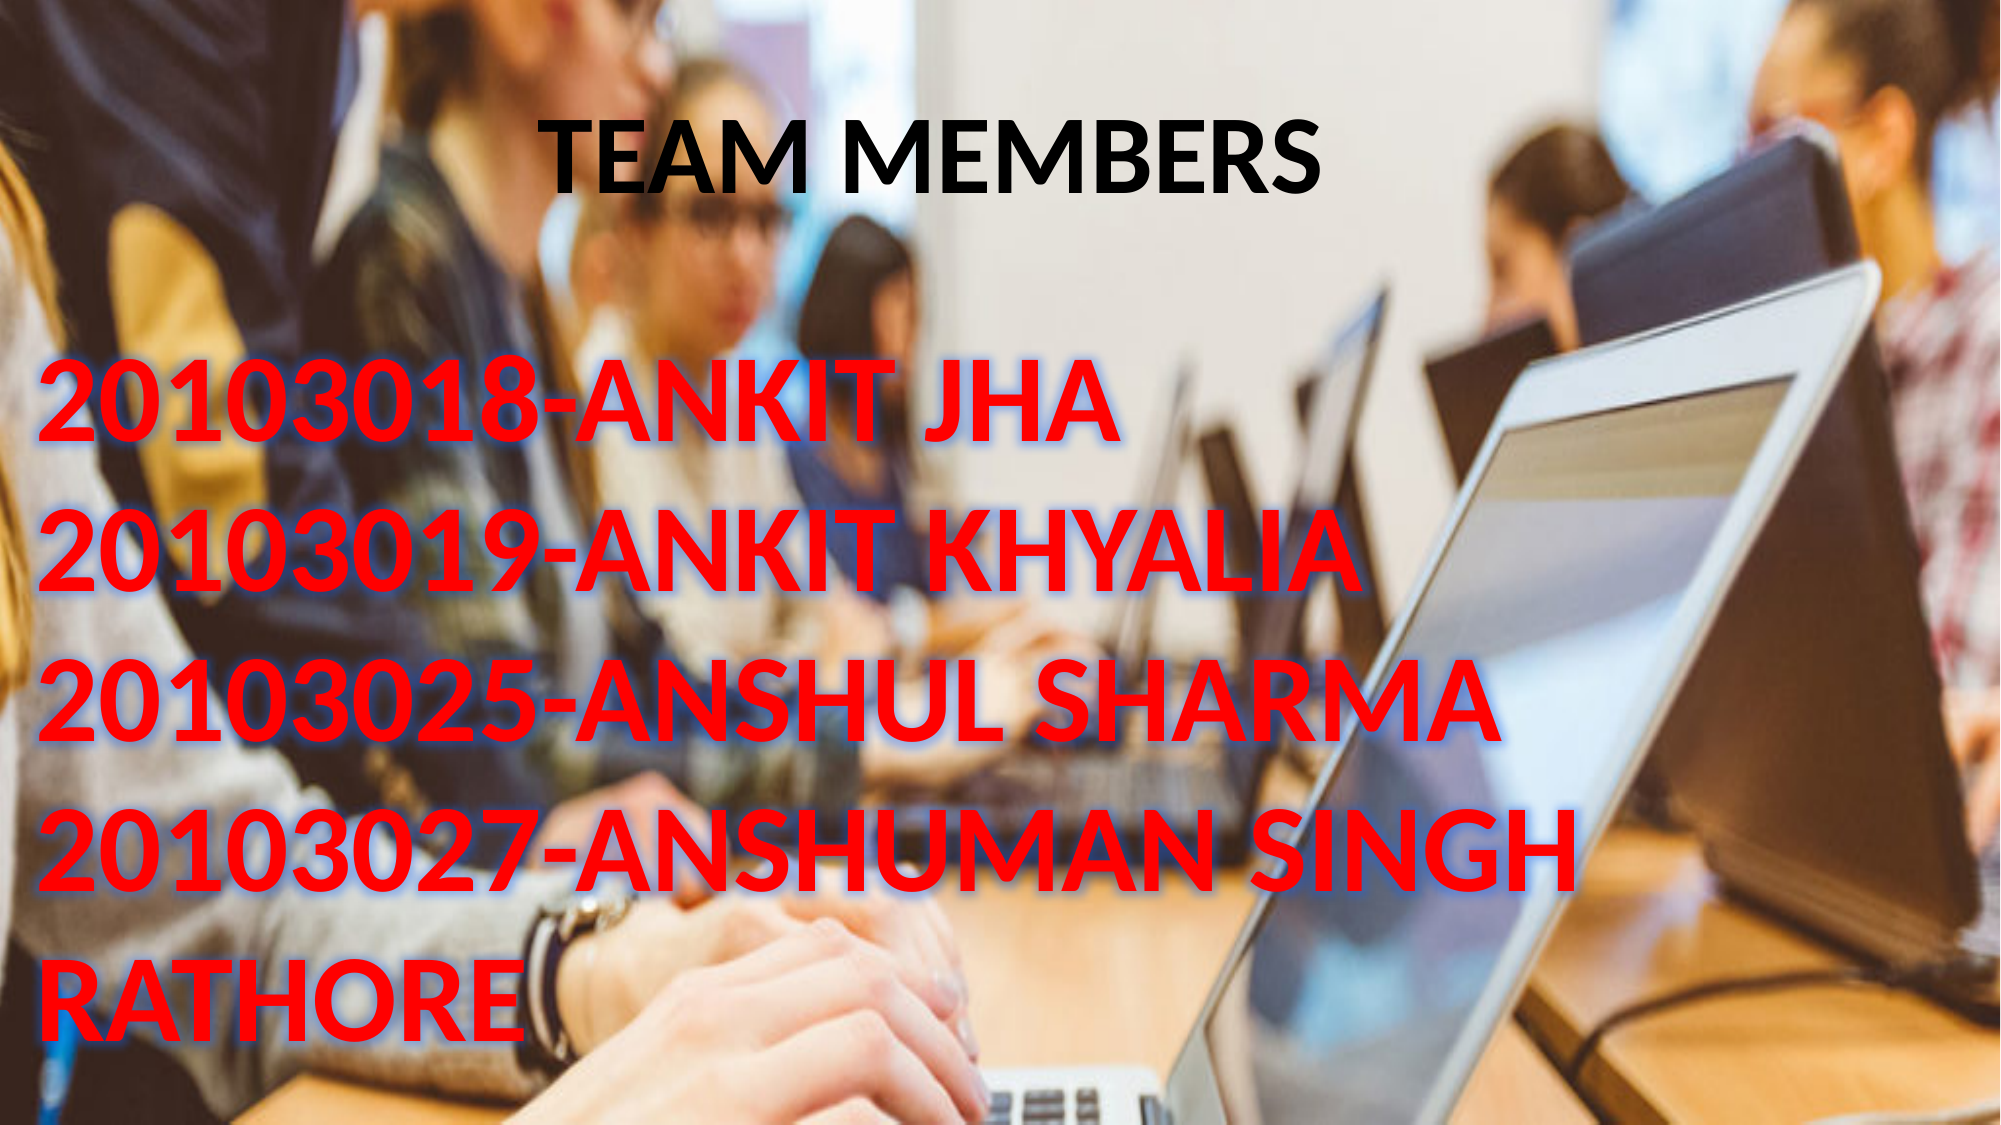

TEAM MEMBERS
20103018-ANKIT JHA
20103019-ANKIT KHYALIA
20103025-ANSHUL SHARMA
20103027-ANSHUMAN SINGH RATHORE